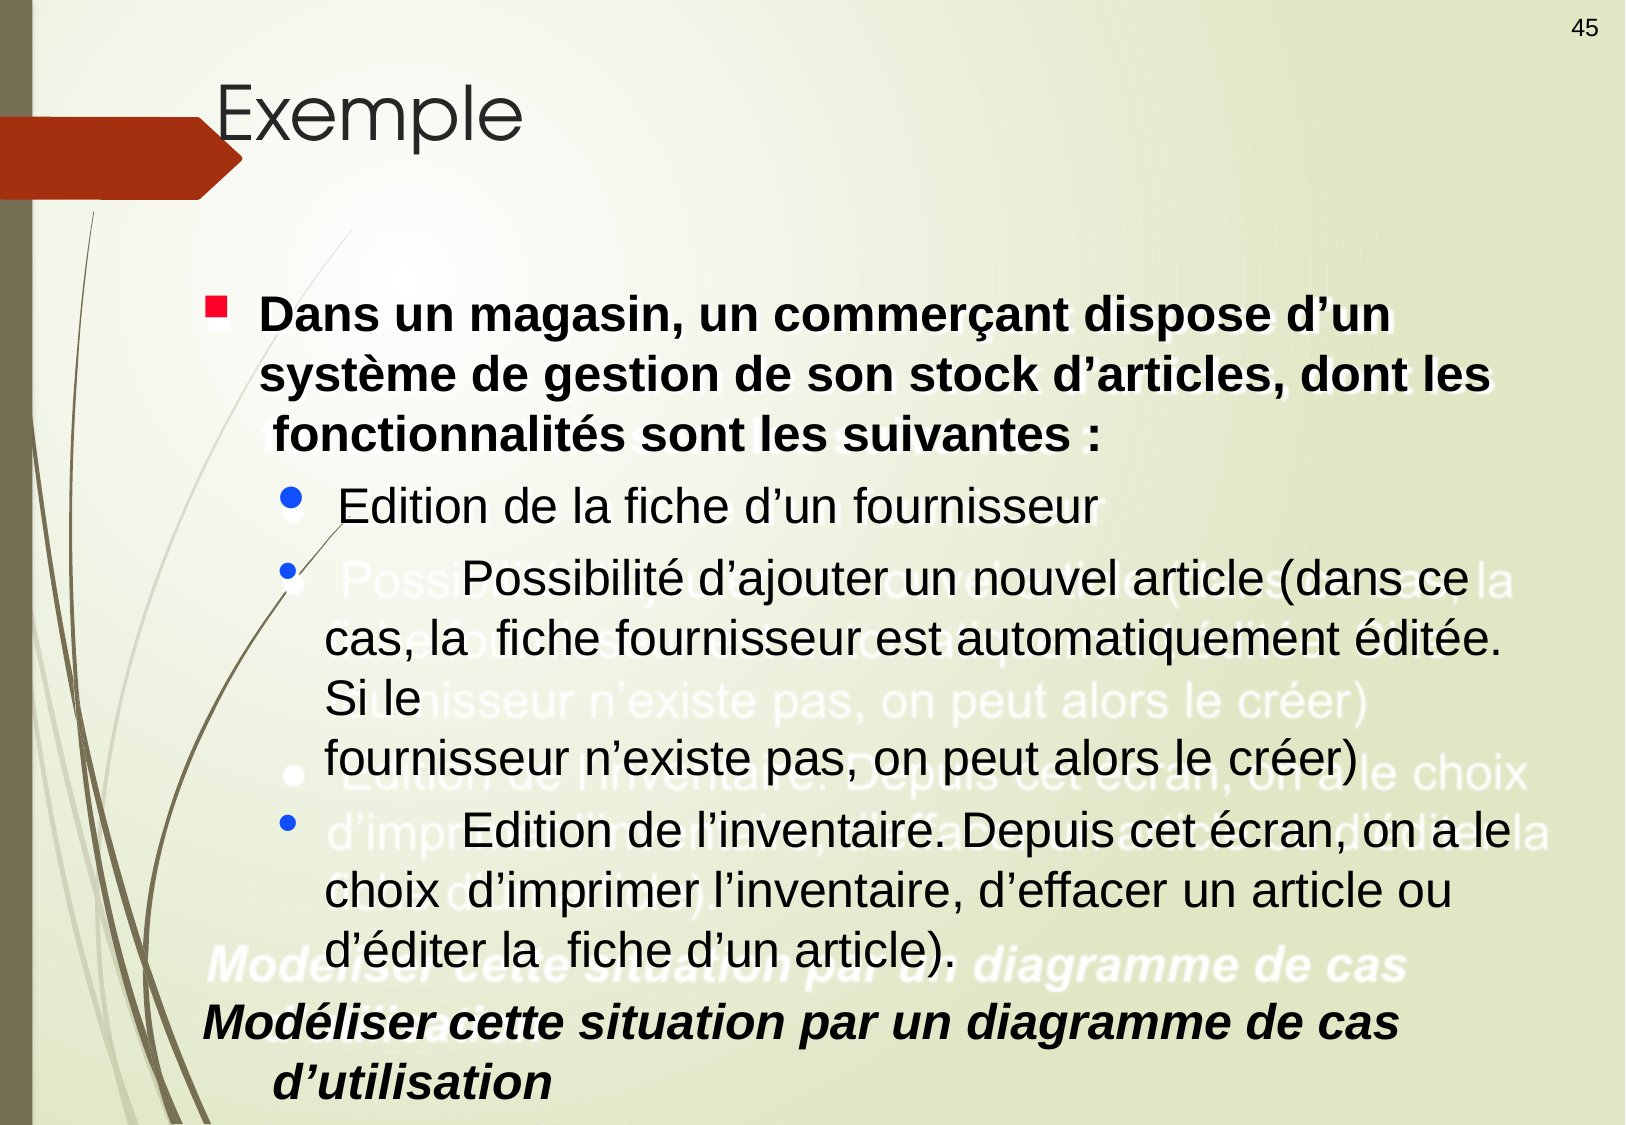

45
# Exemple

Dans un magasin, un commerçant dispose d’un  système de gestion de son stock d’articles, dont les  fonctionnalités sont les suivantes :
Edition de la fiche d’un fournisseur
	Possibilité d’ajouter un nouvel article (dans ce cas, la  fiche fournisseur est automatiquement éditée. Si le
fournisseur n’existe pas, on peut alors le créer)
	Edition de l’inventaire. Depuis cet écran, on a le choix  d’imprimer l’inventaire, d’effacer un article ou d’éditer la  fiche d’un article).
Modéliser cette situation par un diagramme de cas  d’utilisation